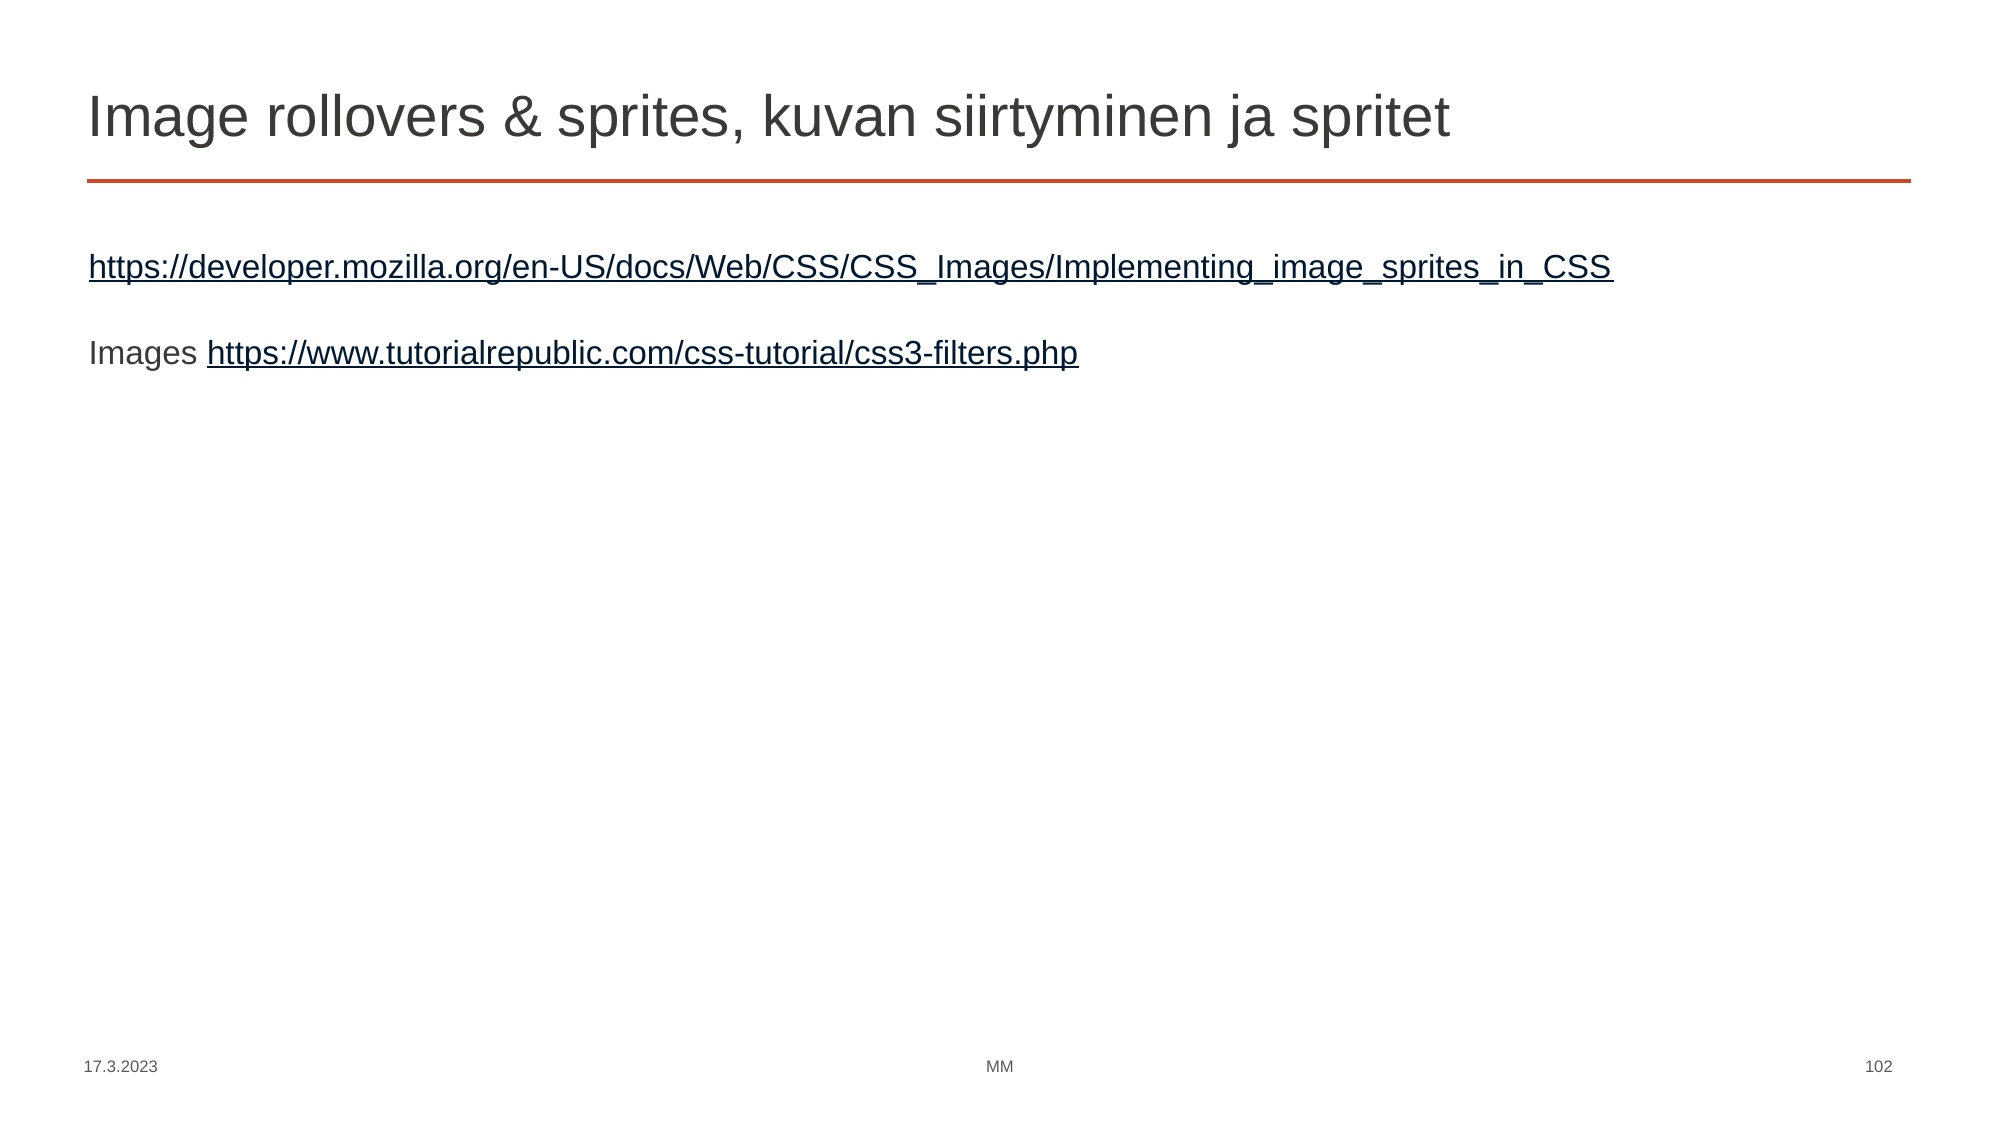

# Image rollovers & sprites, kuvan siirtyminen ja spritet
https://developer.mozilla.org/en-US/docs/Web/CSS/CSS_Images/Implementing_image_sprites_in_CSS
Images https://www.tutorialrepublic.com/css-tutorial/css3-filters.php

17.3.2023
MM
102